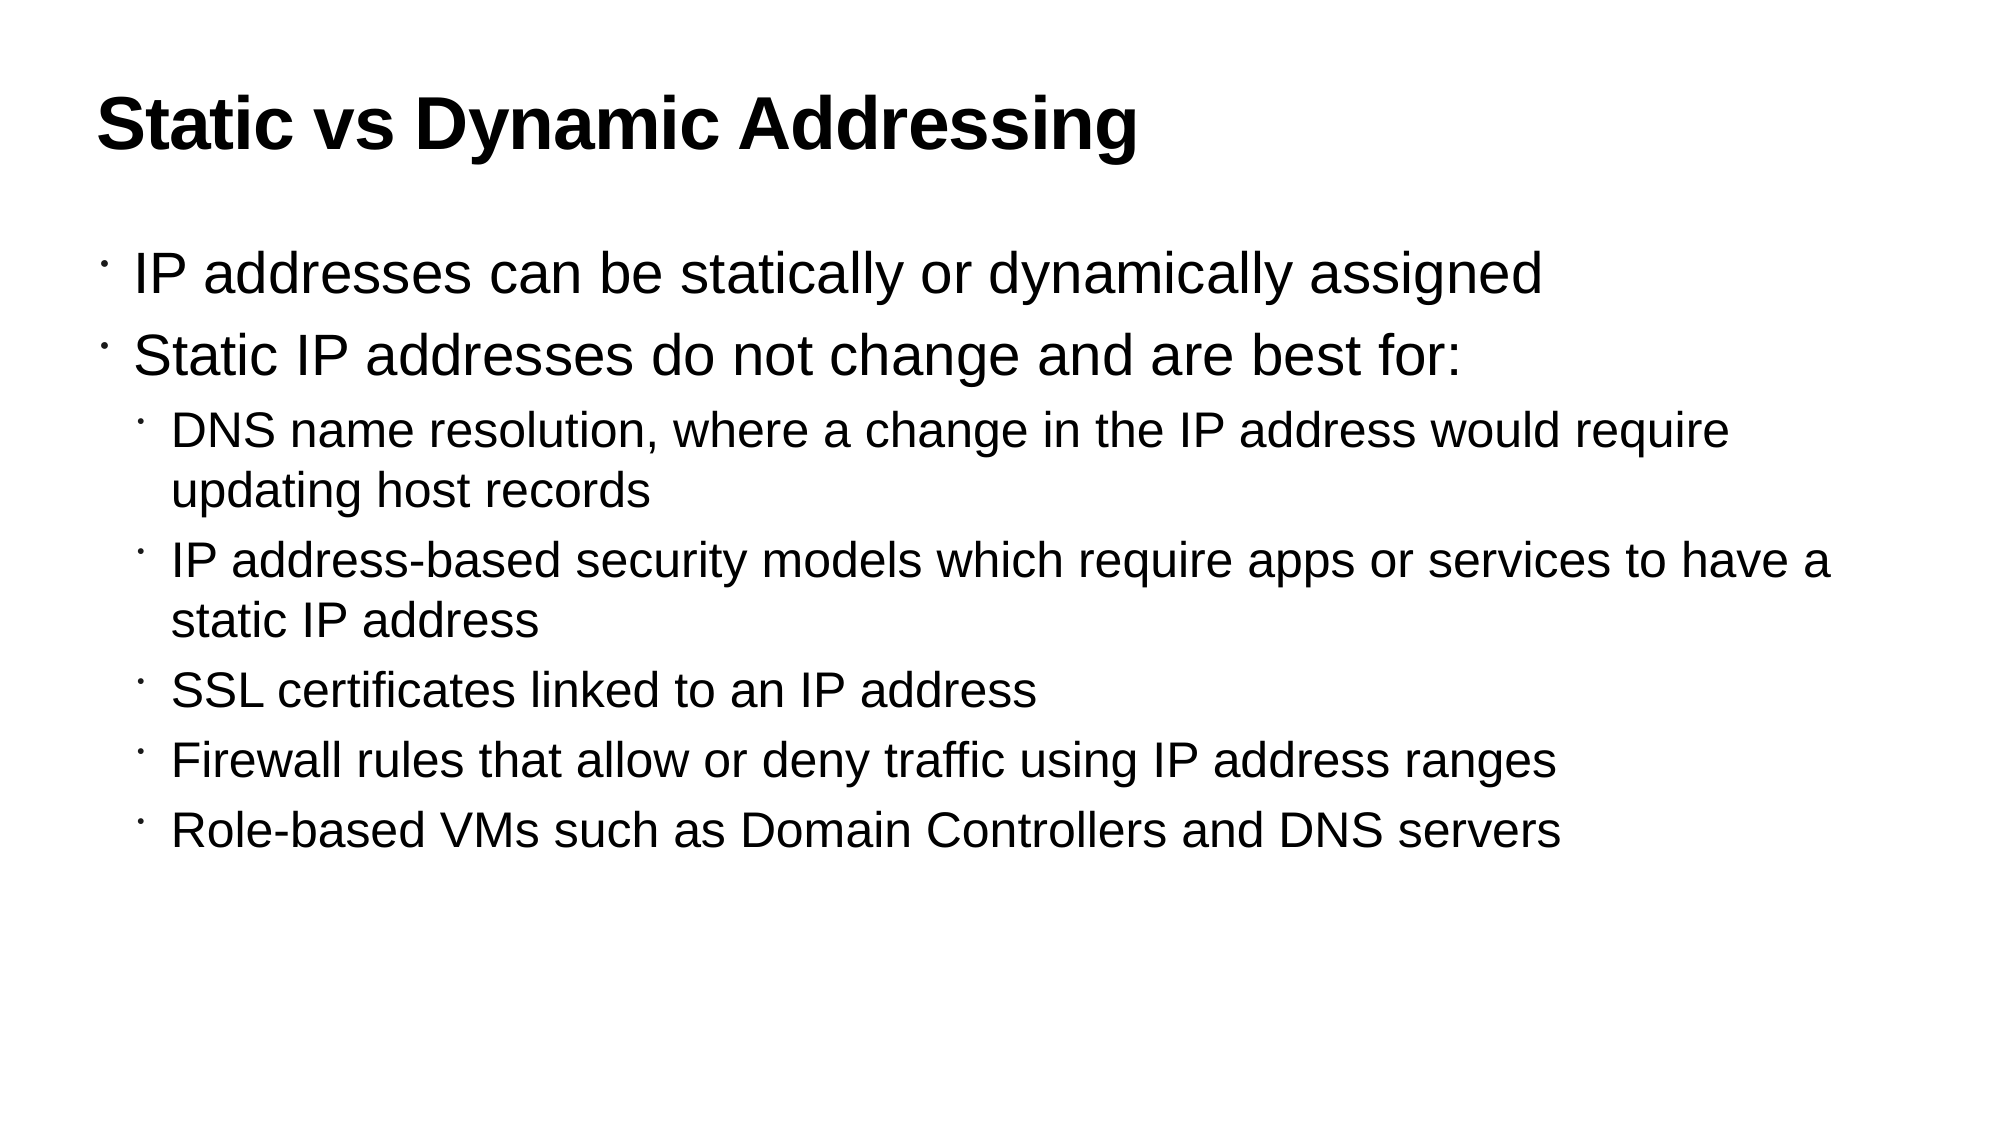

# Static vs Dynamic Addressing
IP addresses can be statically or dynamically assigned
Static IP addresses do not change and are best for:
DNS name resolution, where a change in the IP address would require updating host records
IP address-based security models which require apps or services to have a static IP address
SSL certificates linked to an IP address
Firewall rules that allow or deny traffic using IP address ranges
Role-based VMs such as Domain Controllers and DNS servers